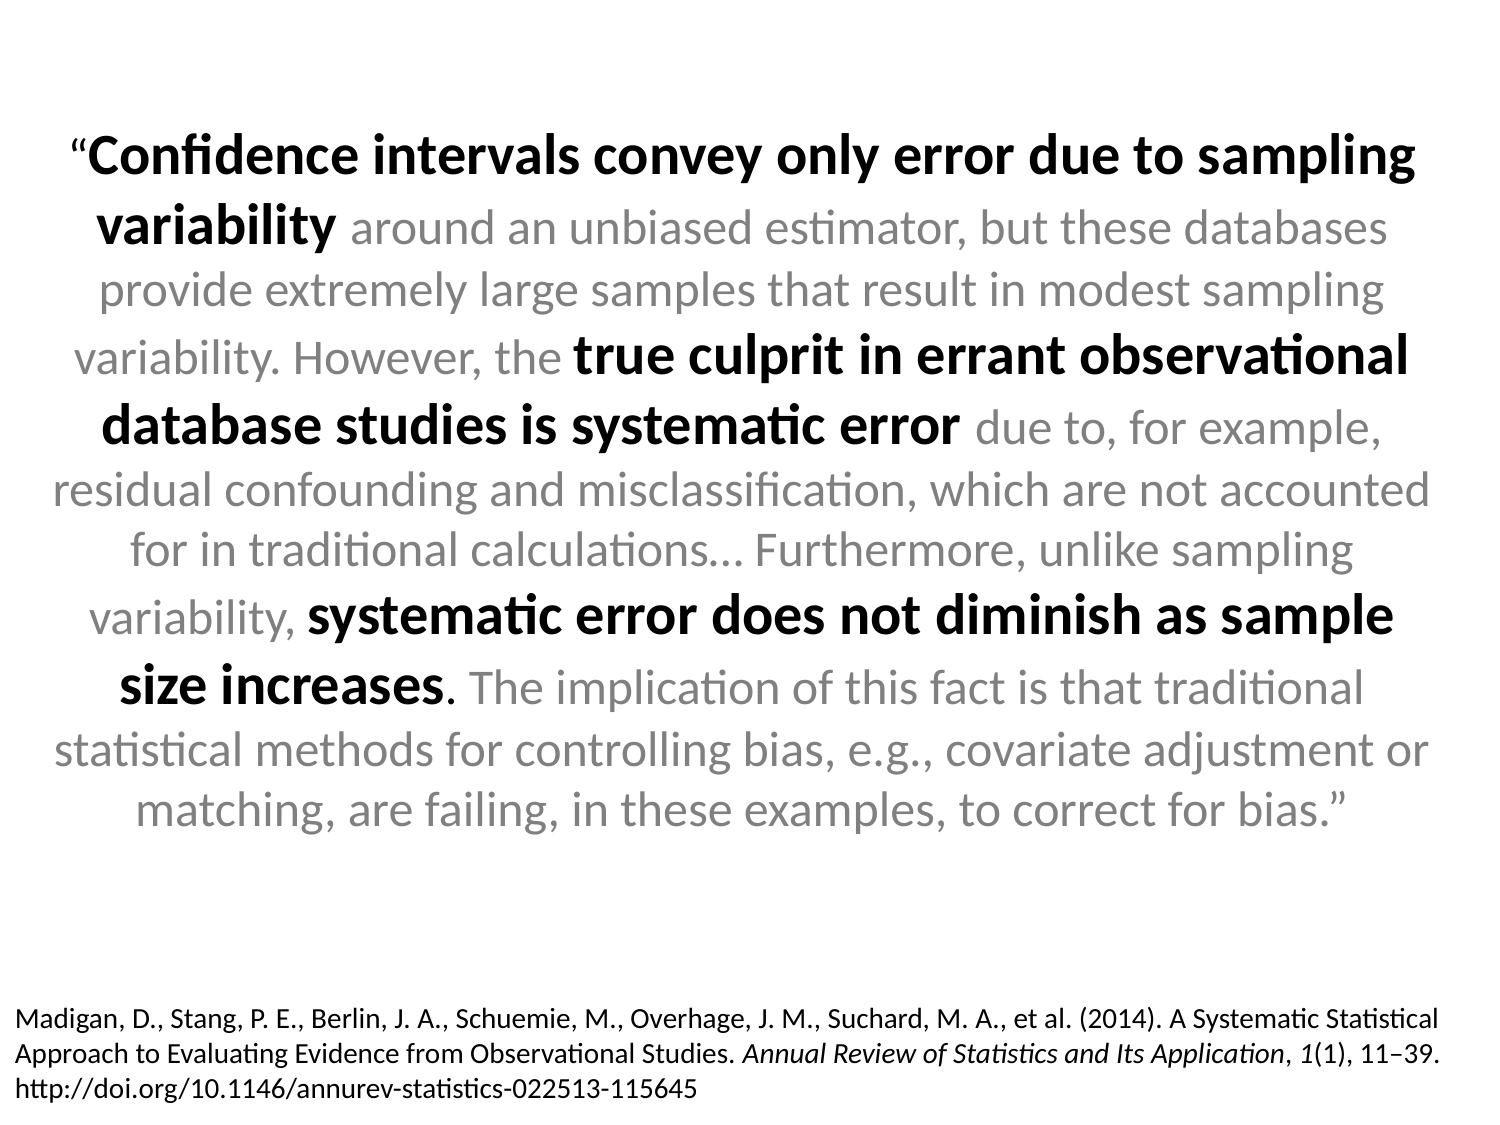

# “Confidence intervals convey only error due to sampling variability around an unbiased estimator, but these databases provide extremely large samples that result in modest sampling variability. However, the true culprit in errant observational database studies is systematic error due to, for example, residual confounding and misclassification, which are not accounted for in traditional calculations… Furthermore, unlike sampling variability, systematic error does not diminish as sample size increases. The implication of this fact is that traditional statistical methods for controlling bias, e.g., covariate adjustment or matching, are failing, in these examples, to correct for bias.”
Madigan, D., Stang, P. E., Berlin, J. A., Schuemie, M., Overhage, J. M., Suchard, M. A., et al. (2014). A Systematic Statistical Approach to Evaluating Evidence from Observational Studies. Annual Review of Statistics and Its Application, 1(1), 11–39. http://doi.org/10.1146/annurev-statistics-022513-115645